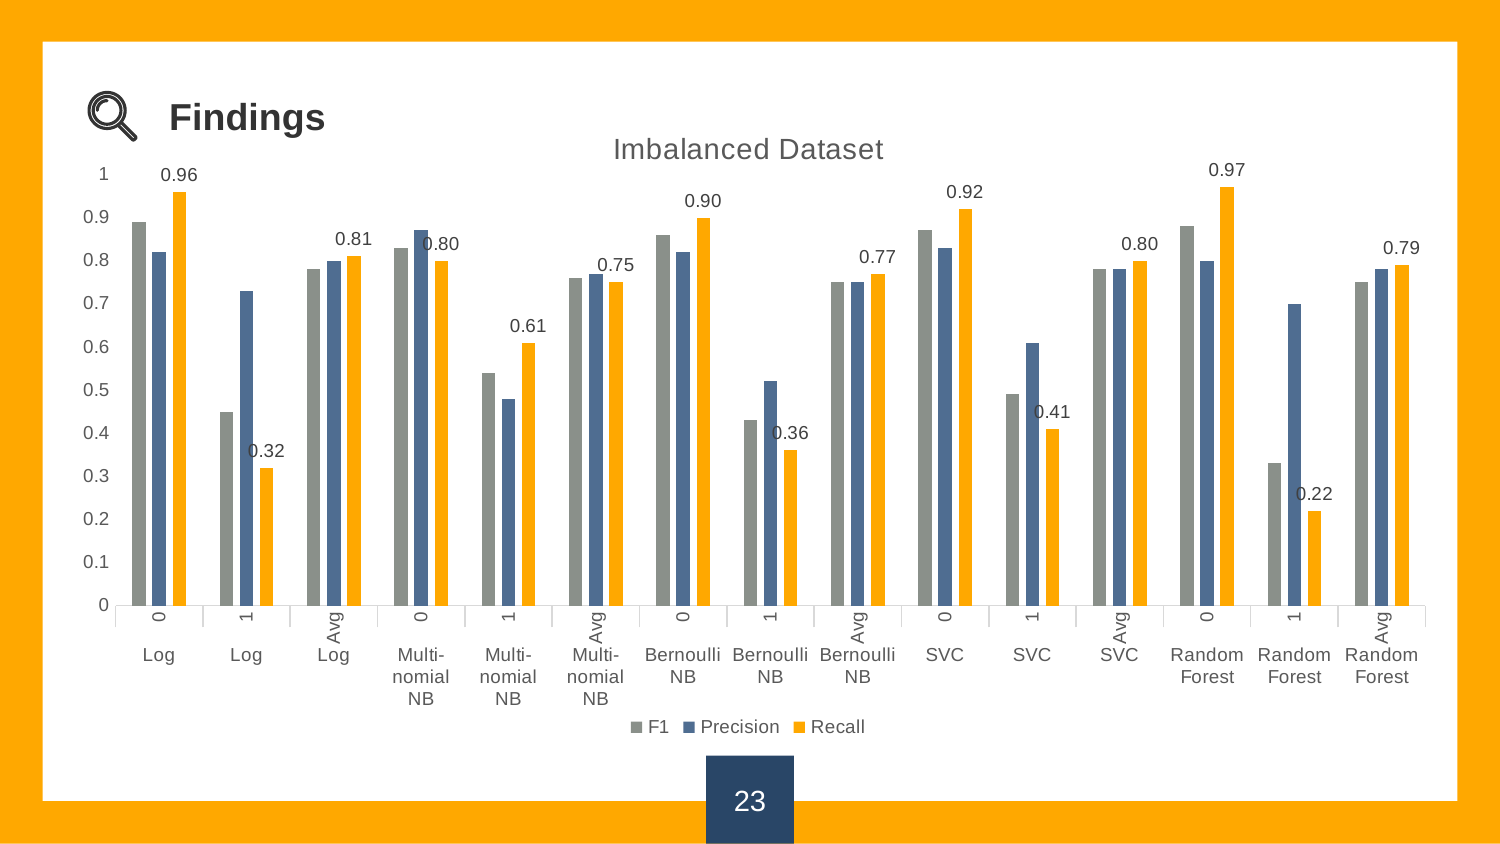

Findings

### Chart: Imbalanced Dataset

| Category | F1 | Precision | Recall |
|---|---|---|---|
| 0 | 0.89 | 0.82 | 0.96 |
| 1 | 0.45 | 0.73 | 0.32 |
| Avg | 0.78 | 0.8 | 0.81 |
| 0 | 0.83 | 0.87 | 0.8 |
| 1 | 0.54 | 0.48 | 0.61 |
| Avg | 0.76 | 0.77 | 0.75 |
| 0 | 0.86 | 0.82 | 0.9 |
| 1 | 0.43 | 0.52 | 0.36 |
| Avg | 0.75 | 0.75 | 0.77 |
| 0 | 0.87 | 0.83 | 0.92 |
| 1 | 0.49 | 0.61 | 0.41 |
| Avg | 0.78 | 0.78 | 0.8 |
| 0 | 0.88 | 0.8 | 0.97 |
| 1 | 0.33 | 0.7 | 0.22 |
| Avg | 0.75 | 0.78 | 0.79 |
23